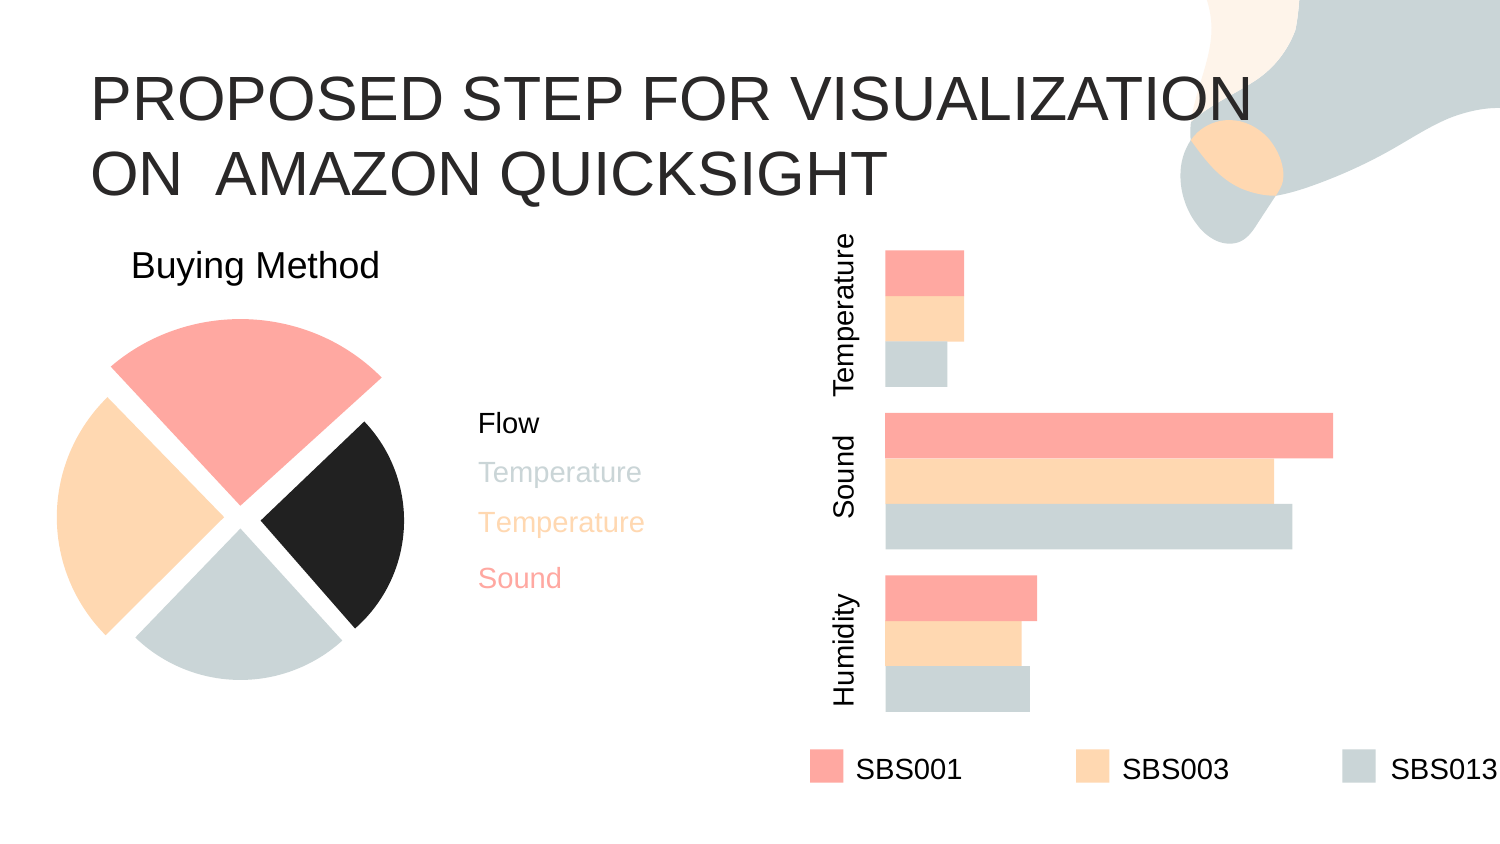

# PROPOSED STEP FOR VISUALIZATION ON  AMAZON QUICKSIGHT

Buying Method

Temperature

Flow
Sound
Temperature
Temperature

Sound

Humidity

30%

SBS001

SBS003

SBS013